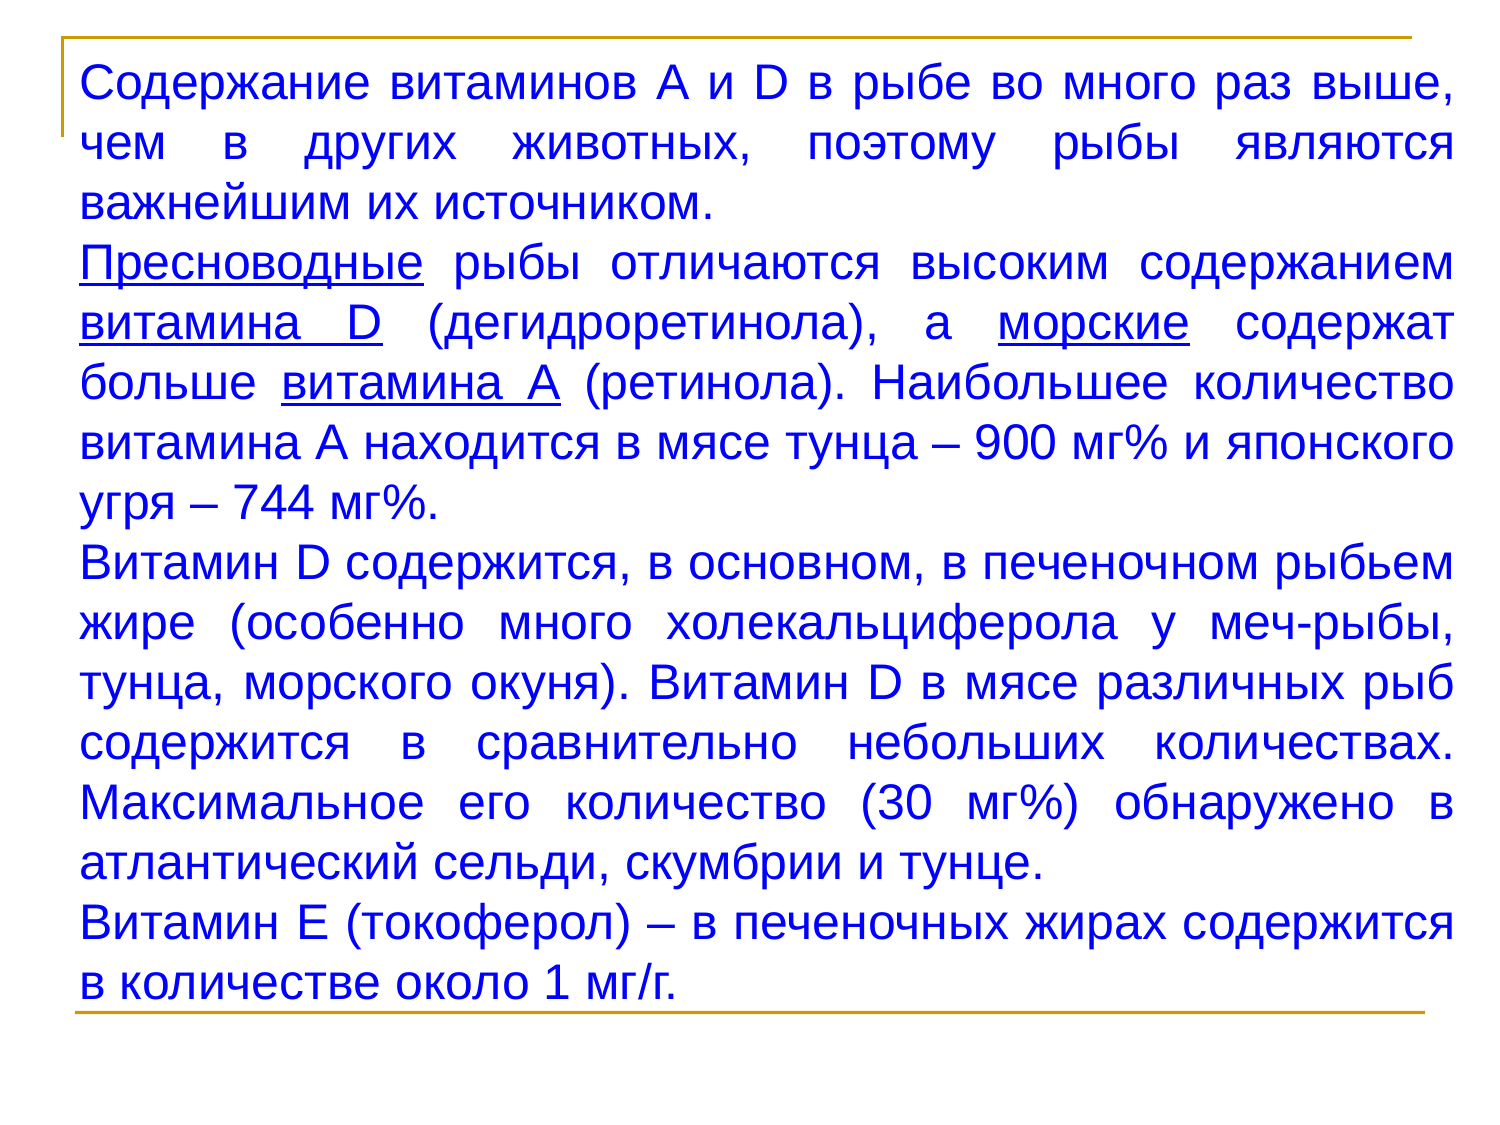

Содержание витаминов А и D в рыбе во много раз выше, чем в других животных, поэтому рыбы являются важнейшим их источником.
Пресноводные рыбы отличаются высоким содержанием витамина D (дегидроретинола), а морские содержат больше витамина А (ретинола). Наибольшее количество витамина А находится в мясе тунца – 900 мг% и японского угря – 744 мг%.
Витамин D содержится, в основном, в печеночном рыбьем жире (особенно много холекальциферола у меч-рыбы, тунца, морского окуня). Витамин D в мясе различных рыб содержится в сравнительно небольших количествах. Максимальное его количество (30 мг%) обнаружено в атлантический сельди, скумбрии и тунце.
Витамин Е (токоферол) – в печеночных жирах содержится в количестве около 1 мг/г.